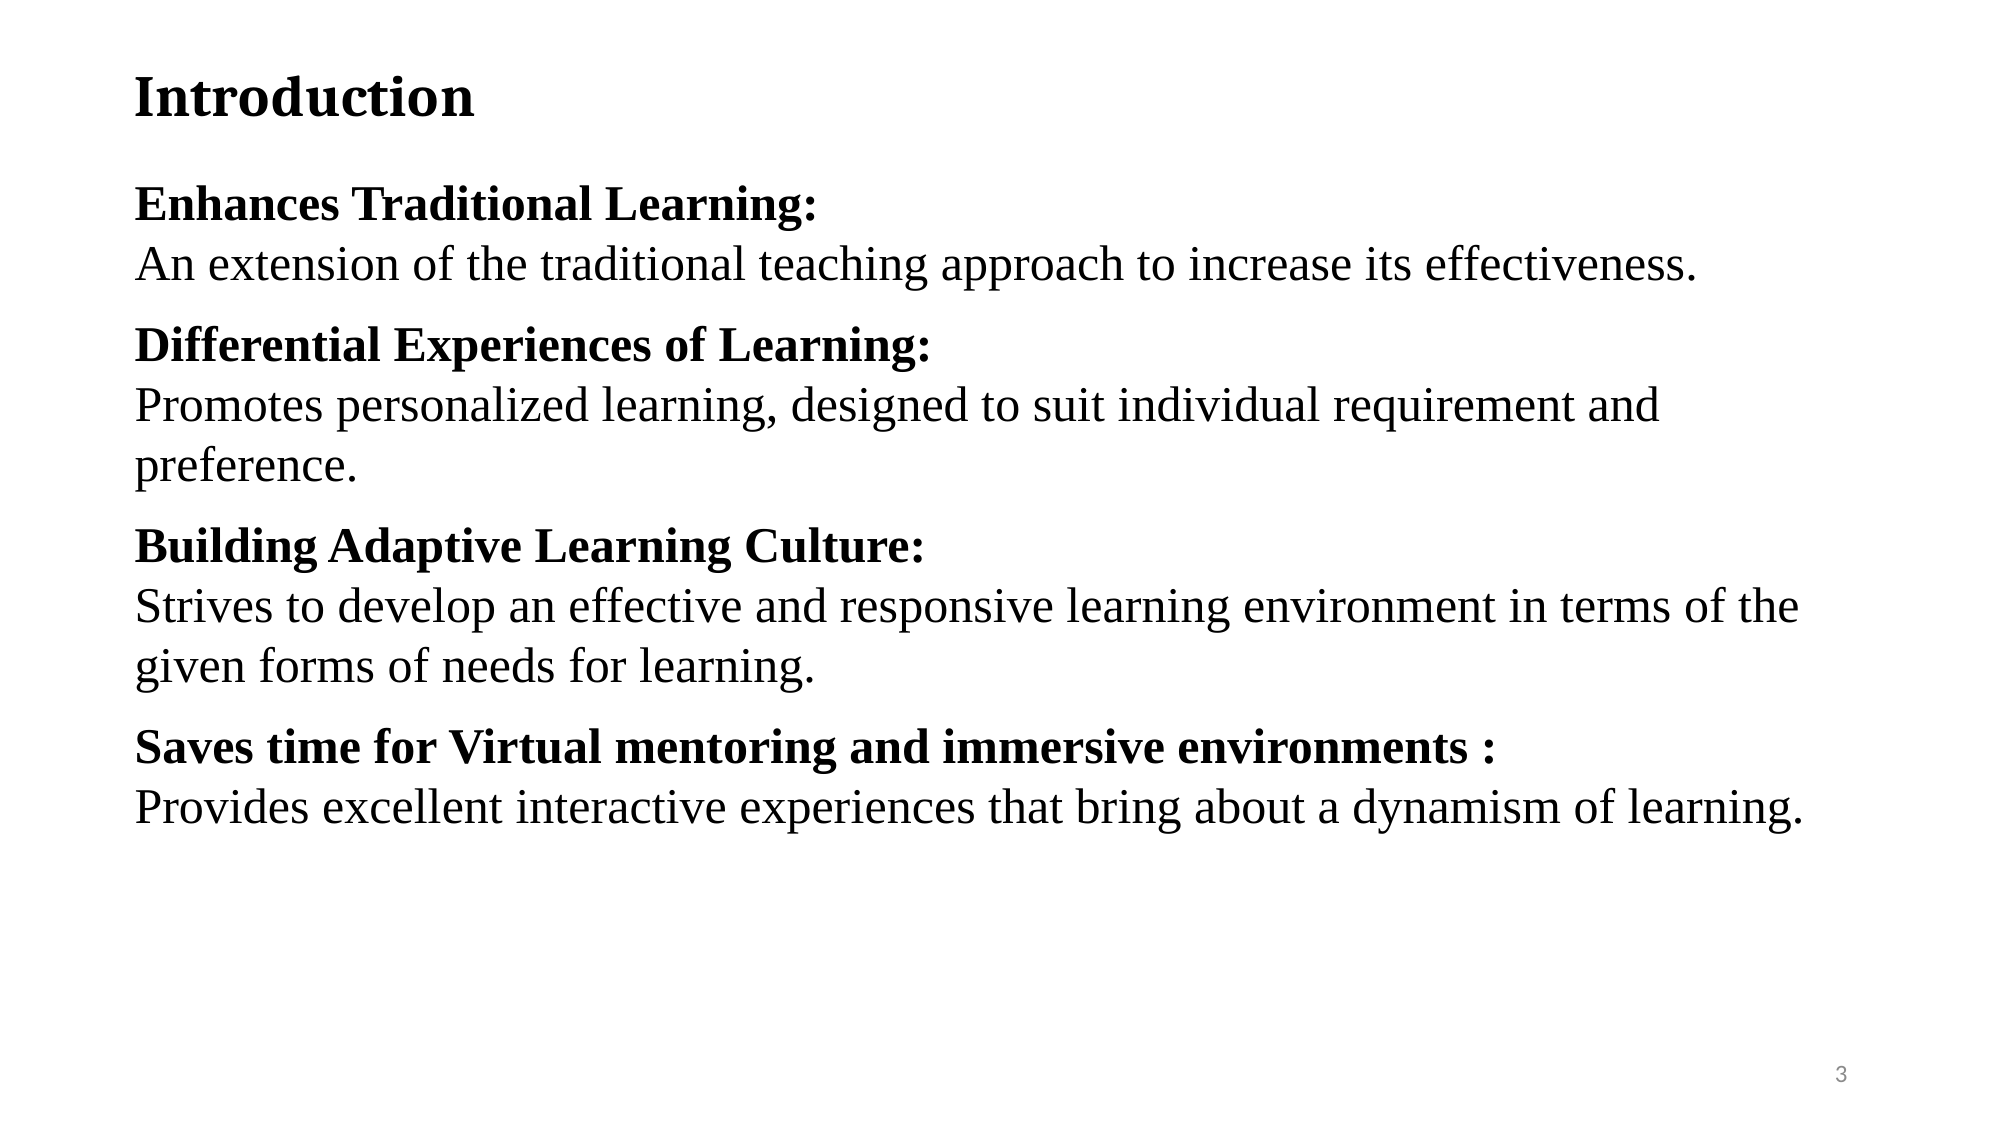

# Introduction
Enhances Traditional Learning:
An extension of the traditional teaching approach to increase its effectiveness.
Differential Experiences of Learning:
Promotes personalized learning, designed to suit individual requirement and preference.
Building Adaptive Learning Culture:
Strives to develop an effective and responsive learning environment in terms of the given forms of needs for learning.
Saves time for Virtual mentoring and immersive environments :
Provides excellent interactive experiences that bring about a dynamism of learning.
3